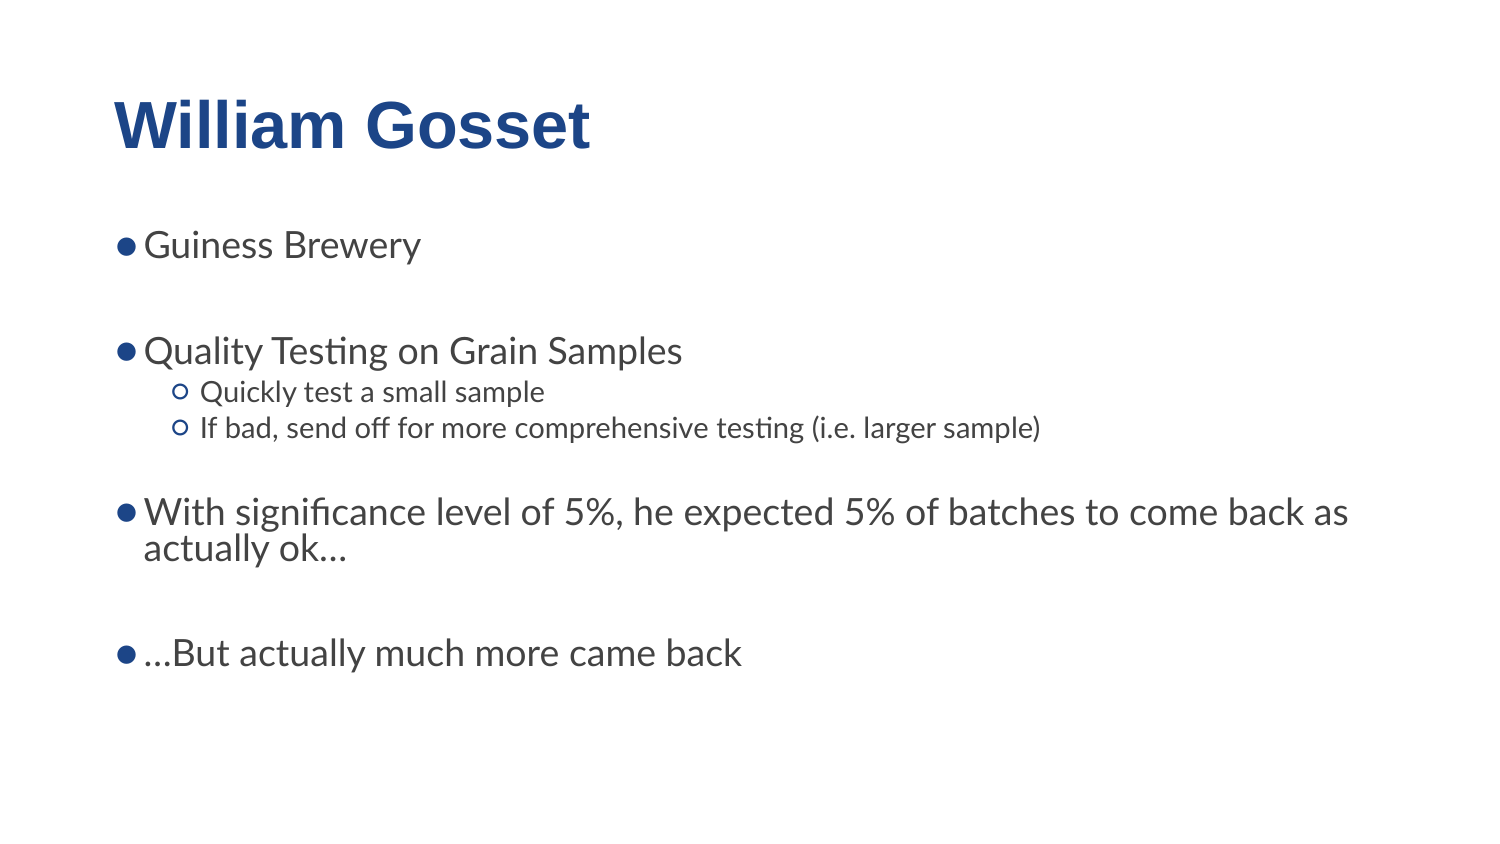

# William Gosset
Guiness Brewery

Quality Testing on Grain Samples
Quickly test a small sample
If bad, send off for more comprehensive testing (i.e. larger sample)

With significance level of 5%, he expected 5% of batches to come back as actually ok…

…But actually much more came back